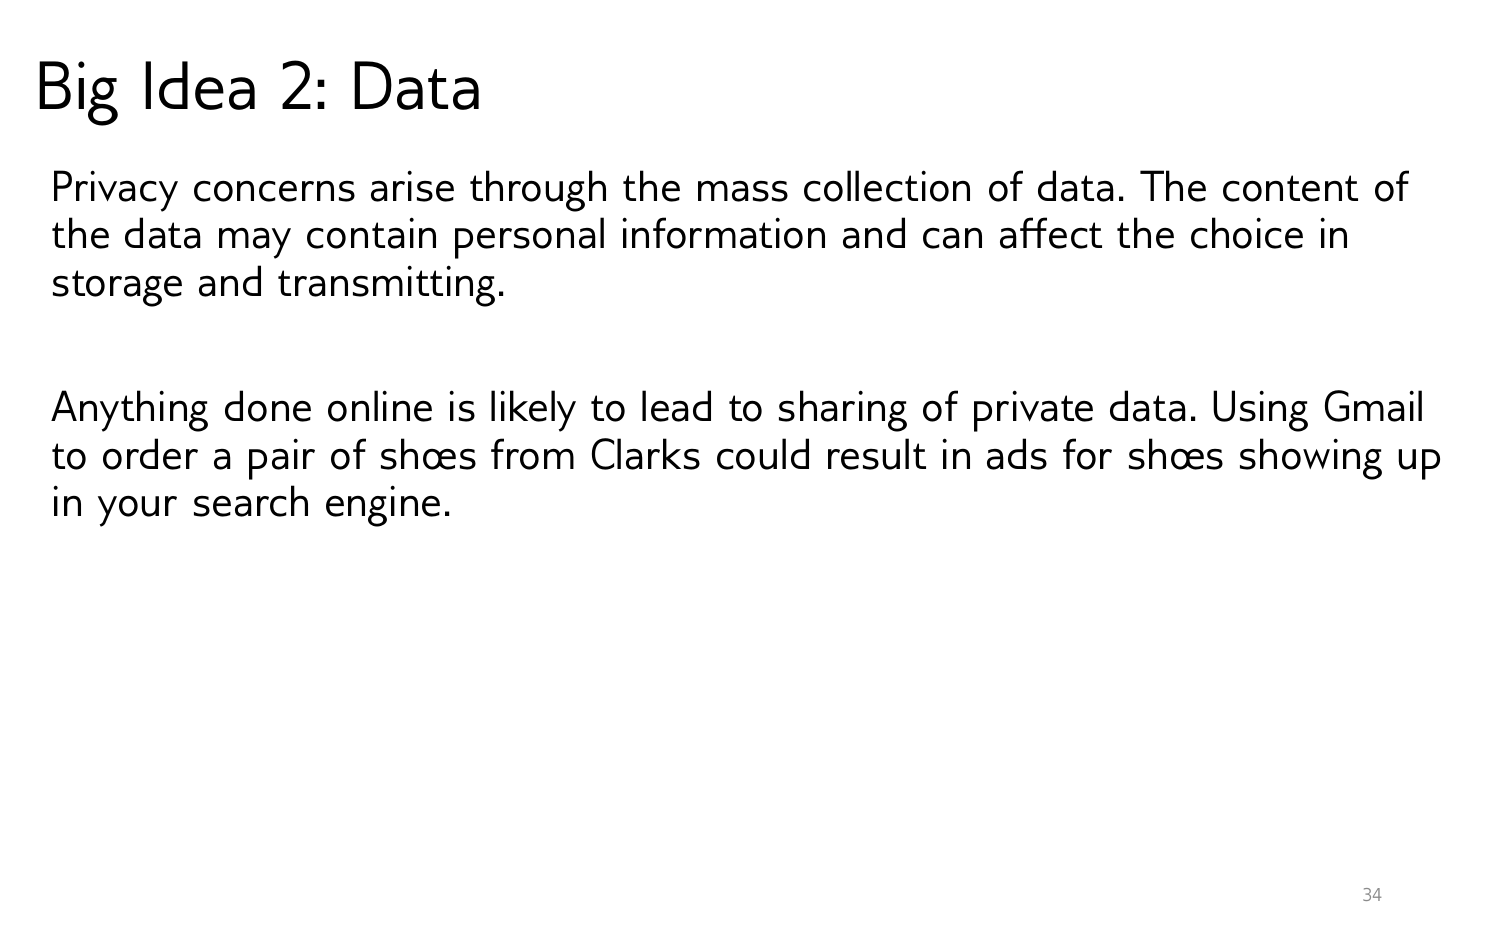

# Big Idea 2: Data
Privacy concerns arise through the mass collection of data. The content of the data may contain personal information and can affect the choice in storage and transmitting.

Anything done online is likely to lead to sharing of private data. Using Gmail to order a pair of shoes from Clarks could result in ads for shoes showing up in your search engine.

34